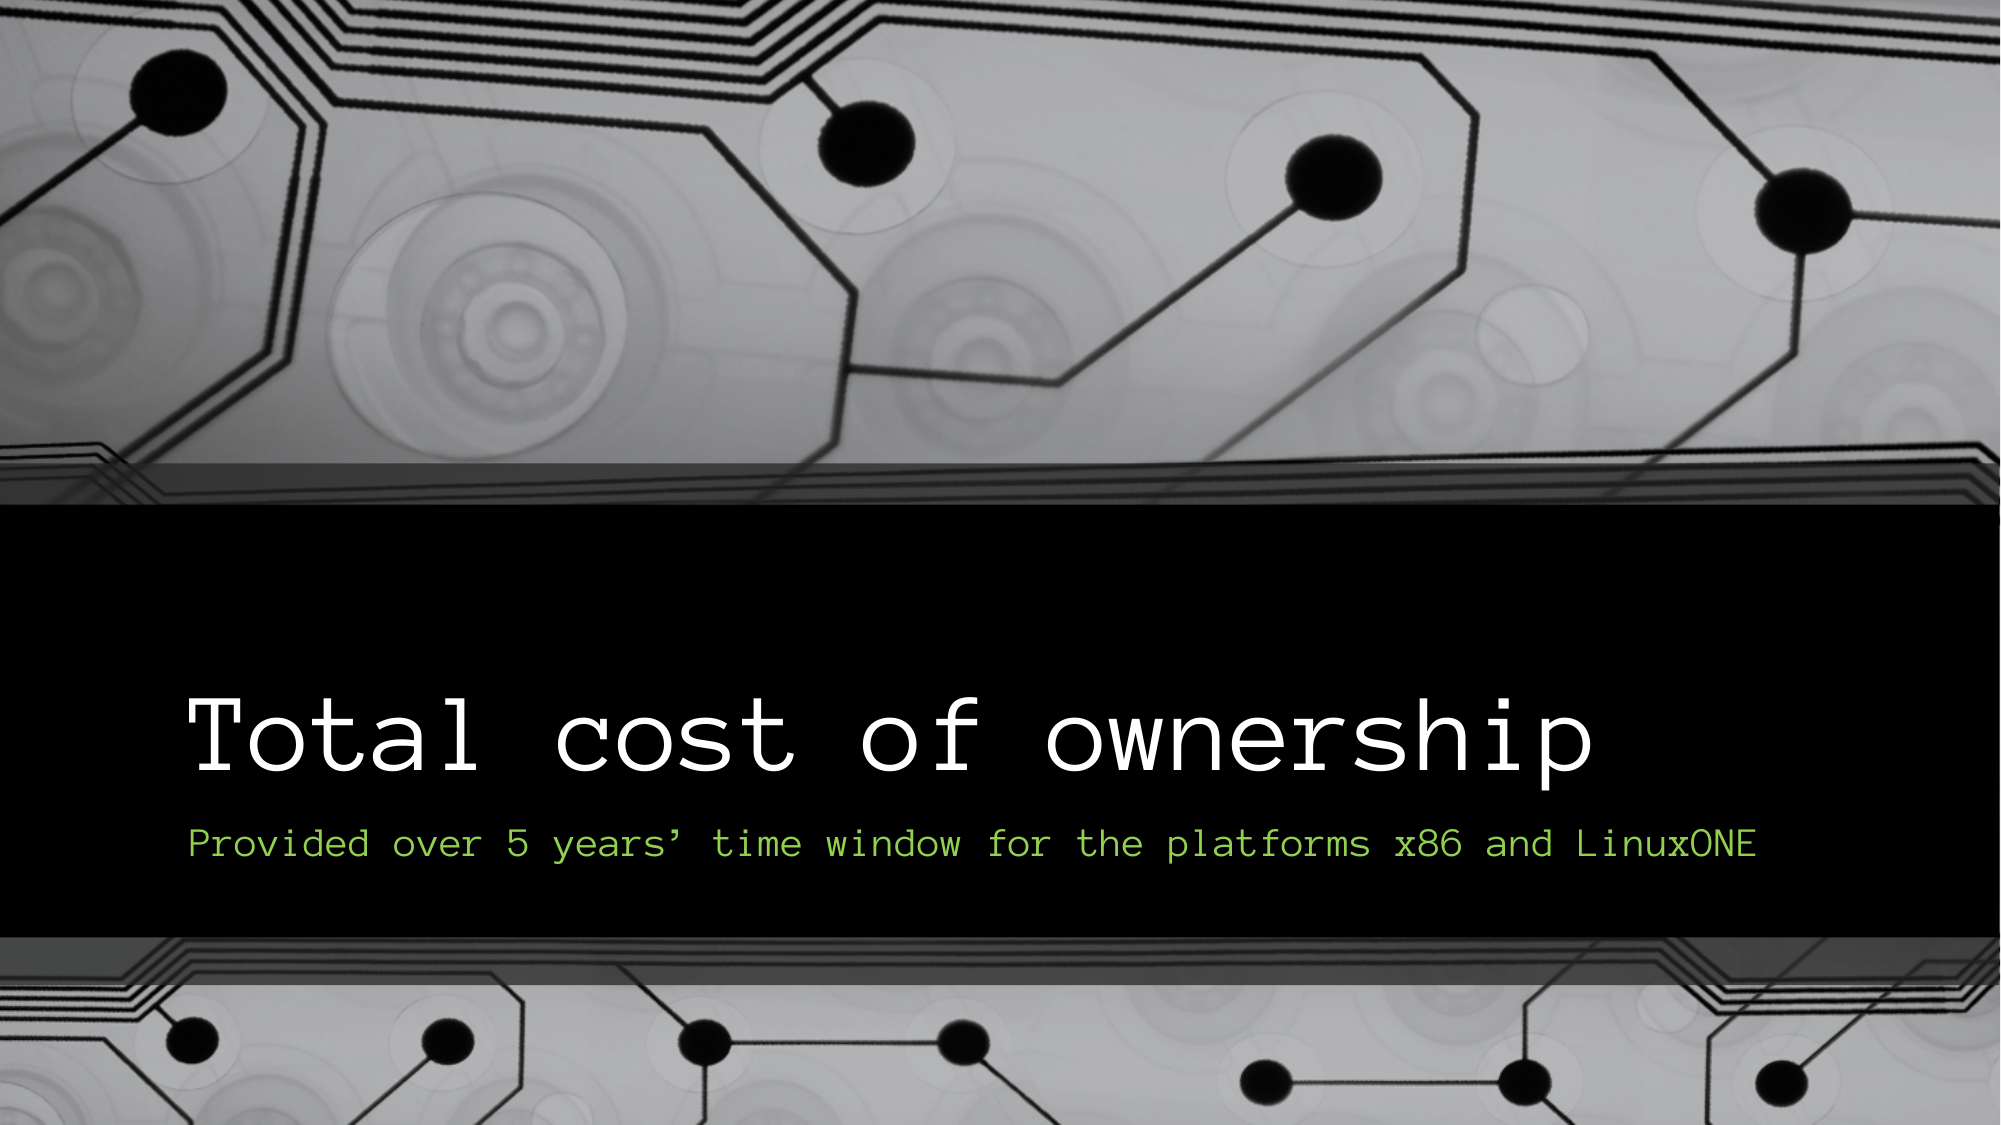

# Total cost of ownership
Provided over 5 years’ time window for the platforms x86 and LinuxONE